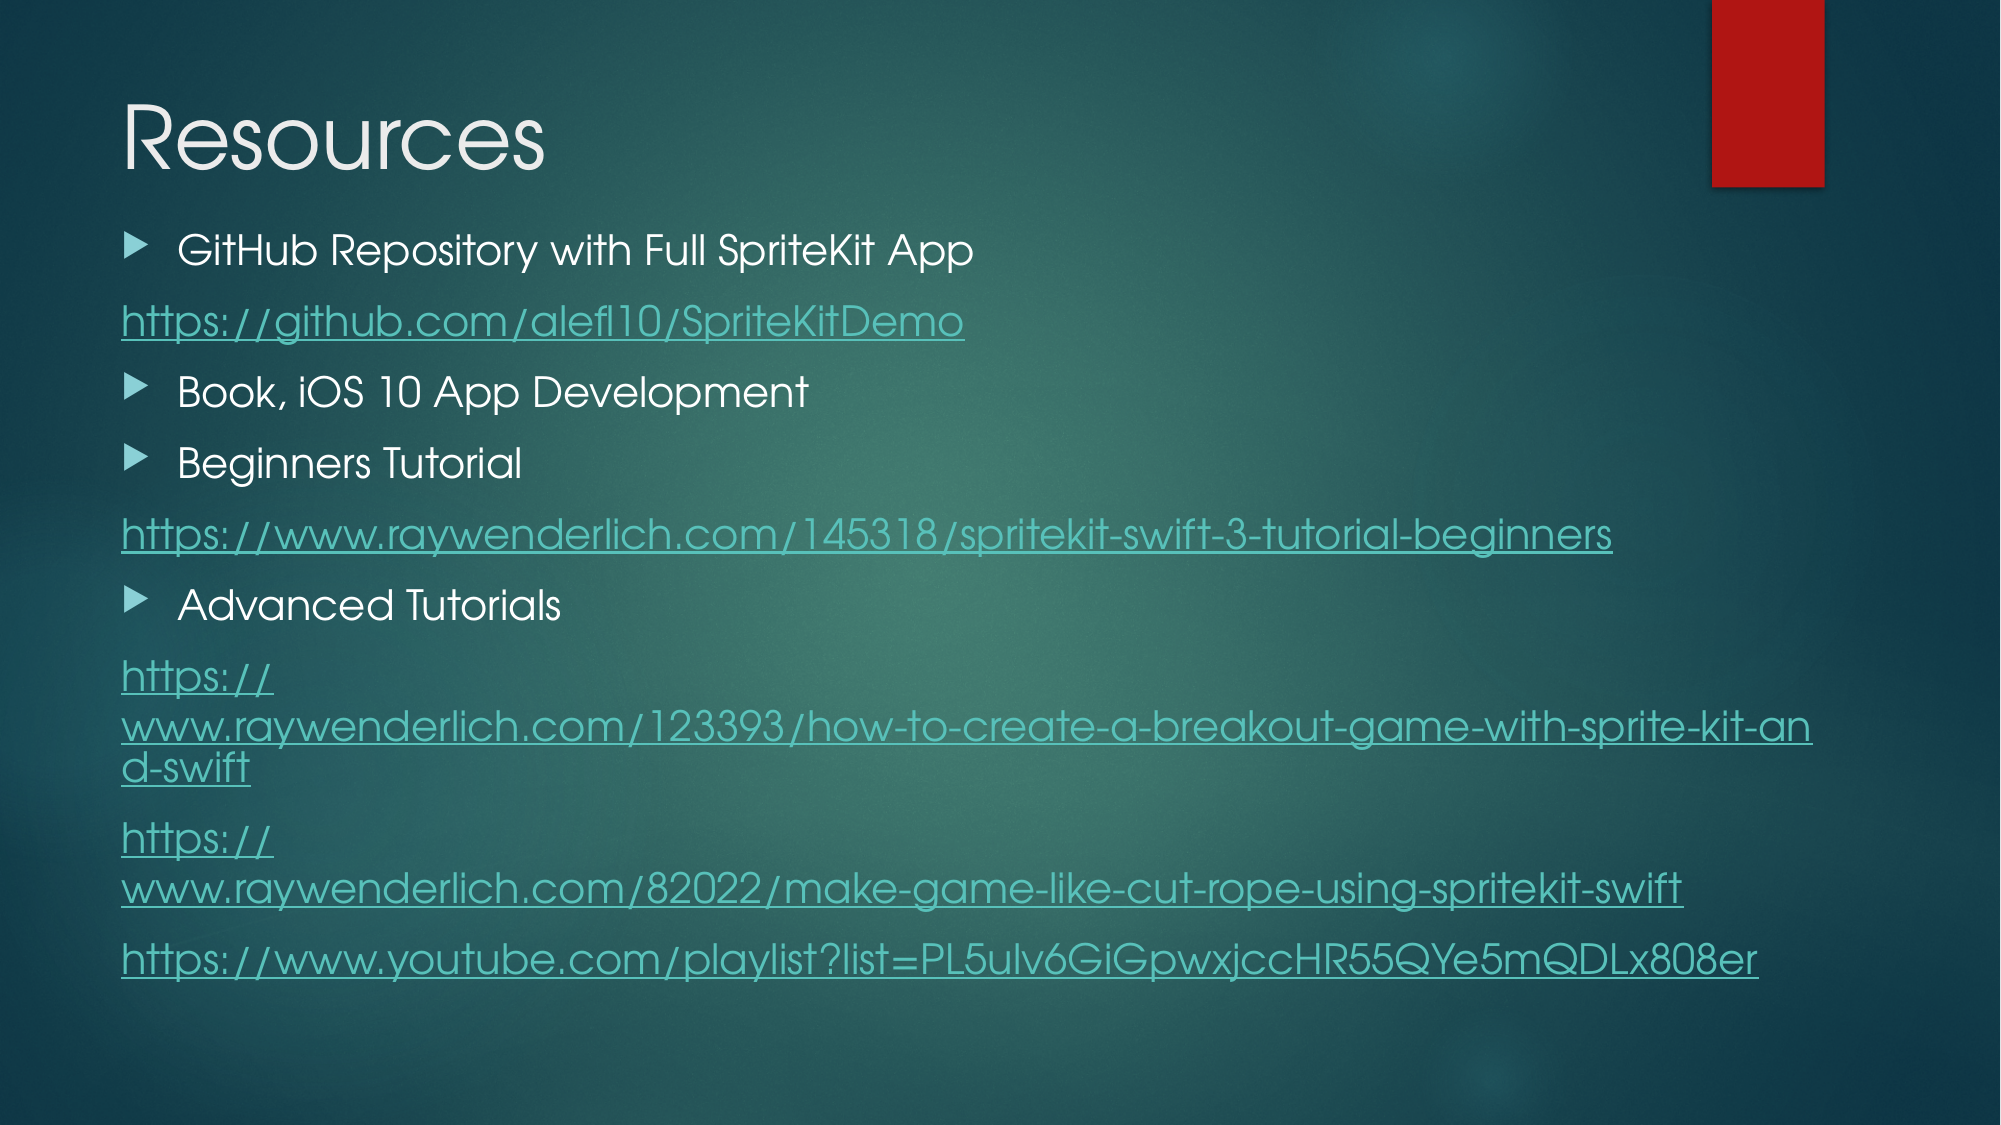

# Resources
GitHub Repository with Full SpriteKit App
https://github.com/alefl10/SpriteKitDemo
Book, iOS 10 App Development
Beginners Tutorial
https://www.raywenderlich.com/145318/spritekit-swift-3-tutorial-beginners
Advanced Tutorials
https://www.raywenderlich.com/123393/how-to-create-a-breakout-game-with-sprite-kit-and-swift
https://www.raywenderlich.com/82022/make-game-like-cut-rope-using-spritekit-swift
https://www.youtube.com/playlist?list=PL5ulv6GiGpwxjccHR55QYe5mQDLx808er